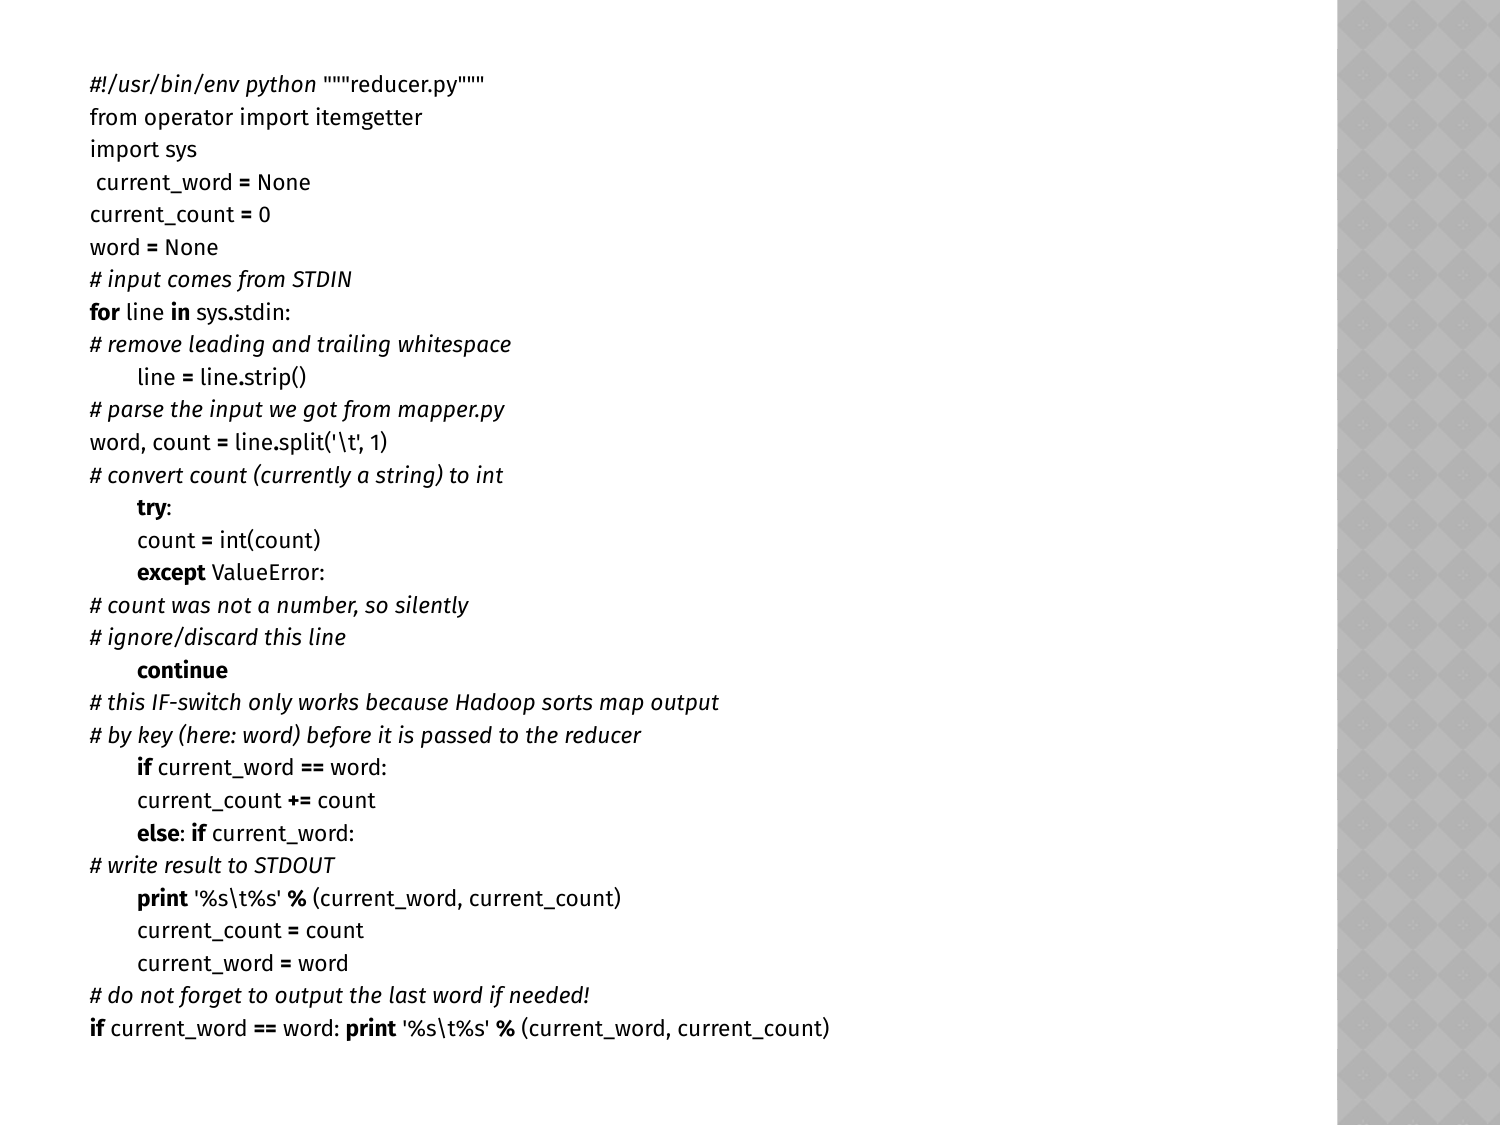

#!/usr/bin/env python """reducer.py"""
from operator import itemgetter
import sys
 current_word = None
current_count = 0
word = None
# input comes from STDIN
for line in sys.stdin:
# remove leading and trailing whitespace
	line = line.strip()
# parse the input we got from mapper.py
word, count = line.split('\t', 1)
# convert count (currently a string) to int
	try:
		count = int(count)
	except ValueError:
# count was not a number, so silently
# ignore/discard this line
		continue
# this IF-switch only works because Hadoop sorts map output
# by key (here: word) before it is passed to the reducer
	if current_word == word:
		current_count += count
	else: if current_word:
# write result to STDOUT
		print '%s\t%s' % (current_word, current_count)
	current_count = count
	current_word = word
# do not forget to output the last word if needed!
if current_word == word: print '%s\t%s' % (current_word, current_count)